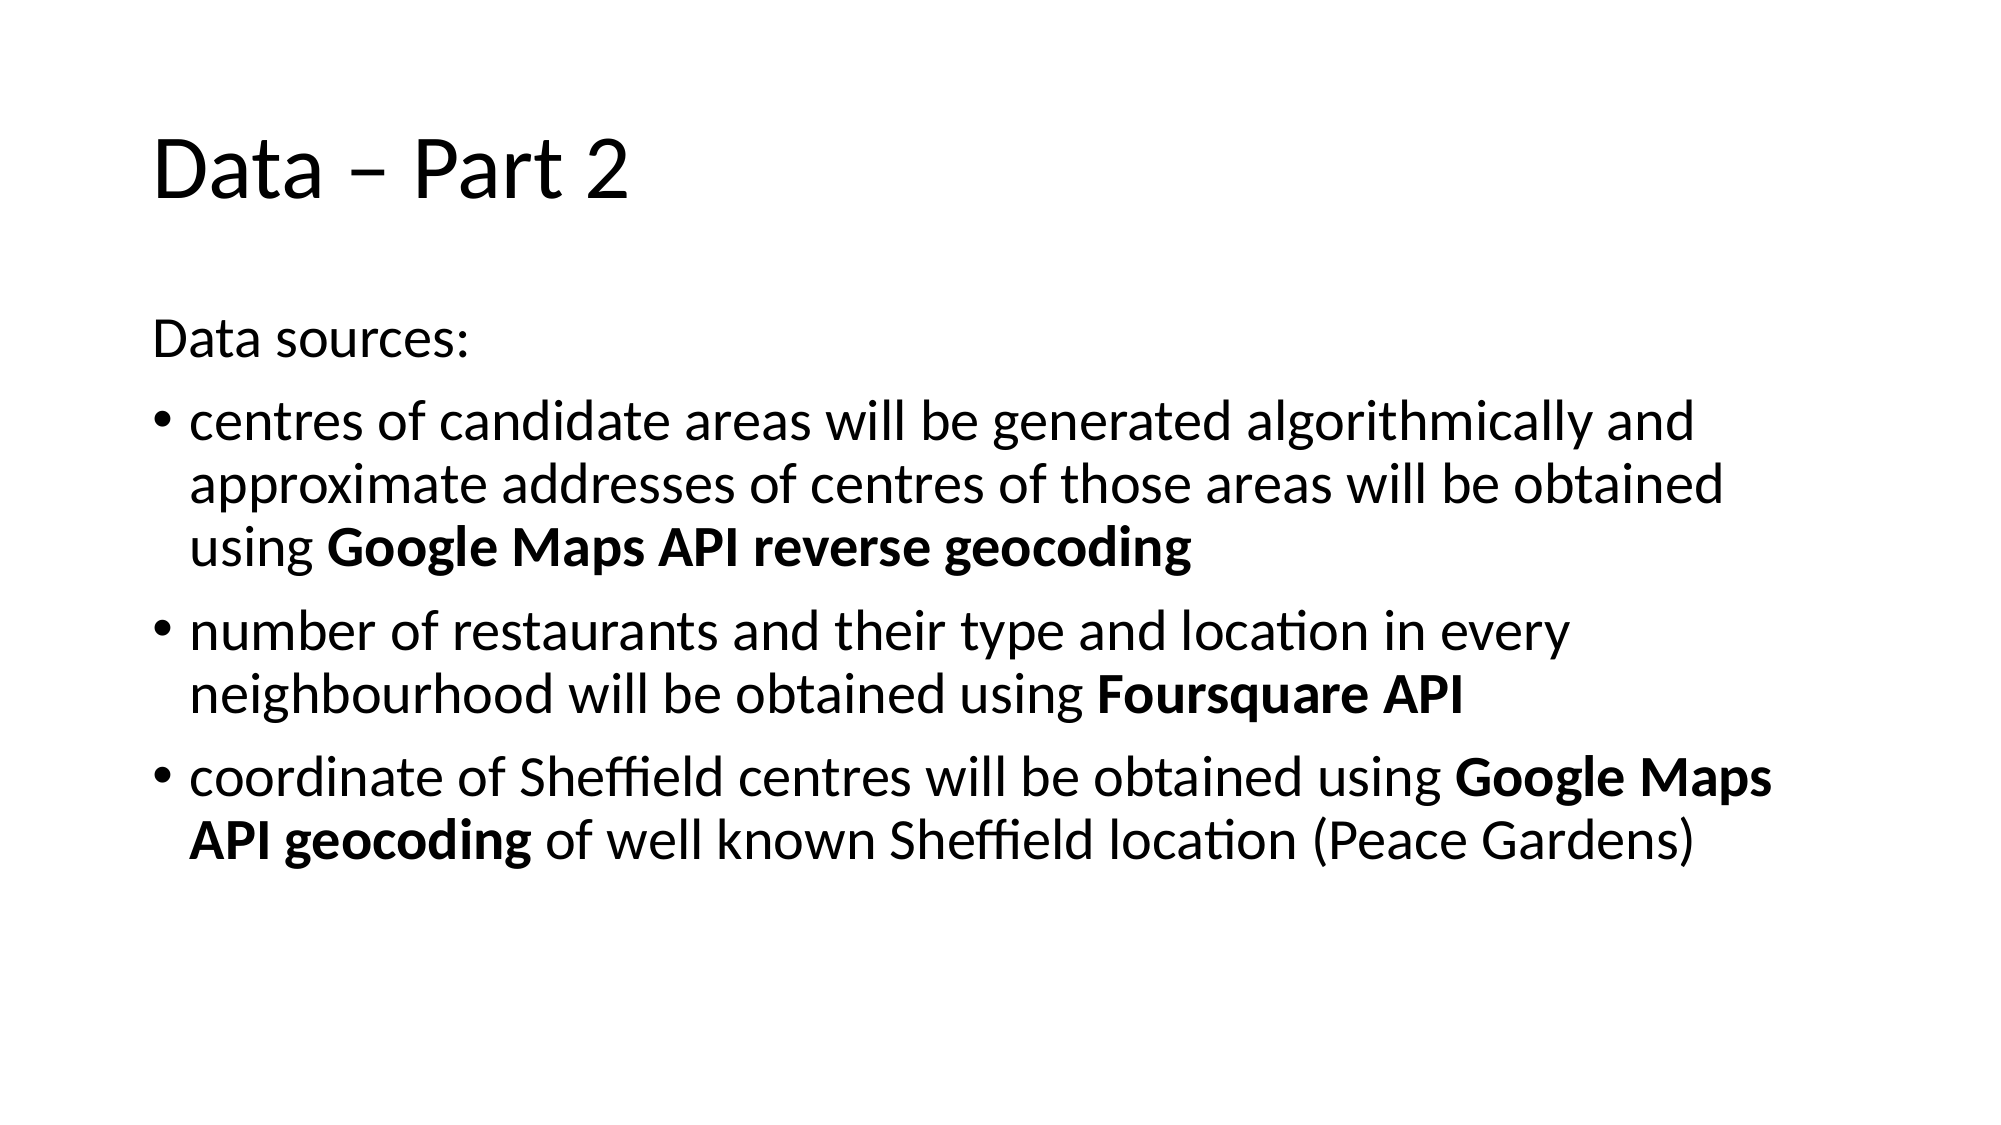

# Data – Part 2
Data sources:
centres of candidate areas will be generated algorithmically and approximate addresses of centres of those areas will be obtained using Google Maps API reverse geocoding
number of restaurants and their type and location in every neighbourhood will be obtained using Foursquare API
coordinate of Sheffield centres will be obtained using Google Maps API geocoding of well known Sheffield location (Peace Gardens)